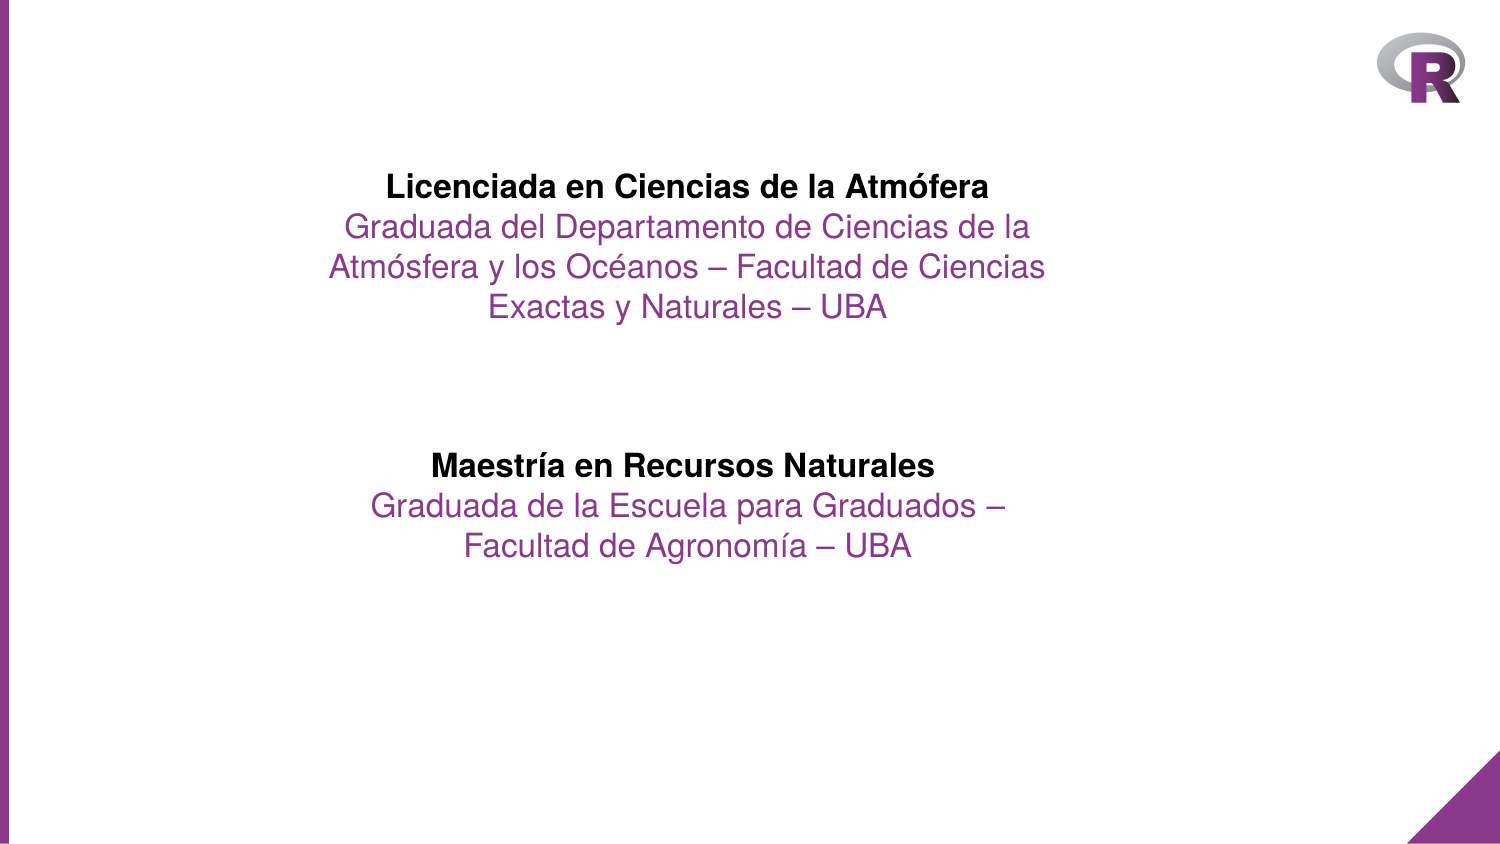

Licenciada en Ciencias de la Atmófera
Graduada del Departamento de Ciencias de la Atmósfera y los Océanos – Facultad de Ciencias Exactas y Naturales – UBA

Maestría en Recursos Naturales
Graduada de la Escuela para Graduados – Facultad de Agronomía – UBA